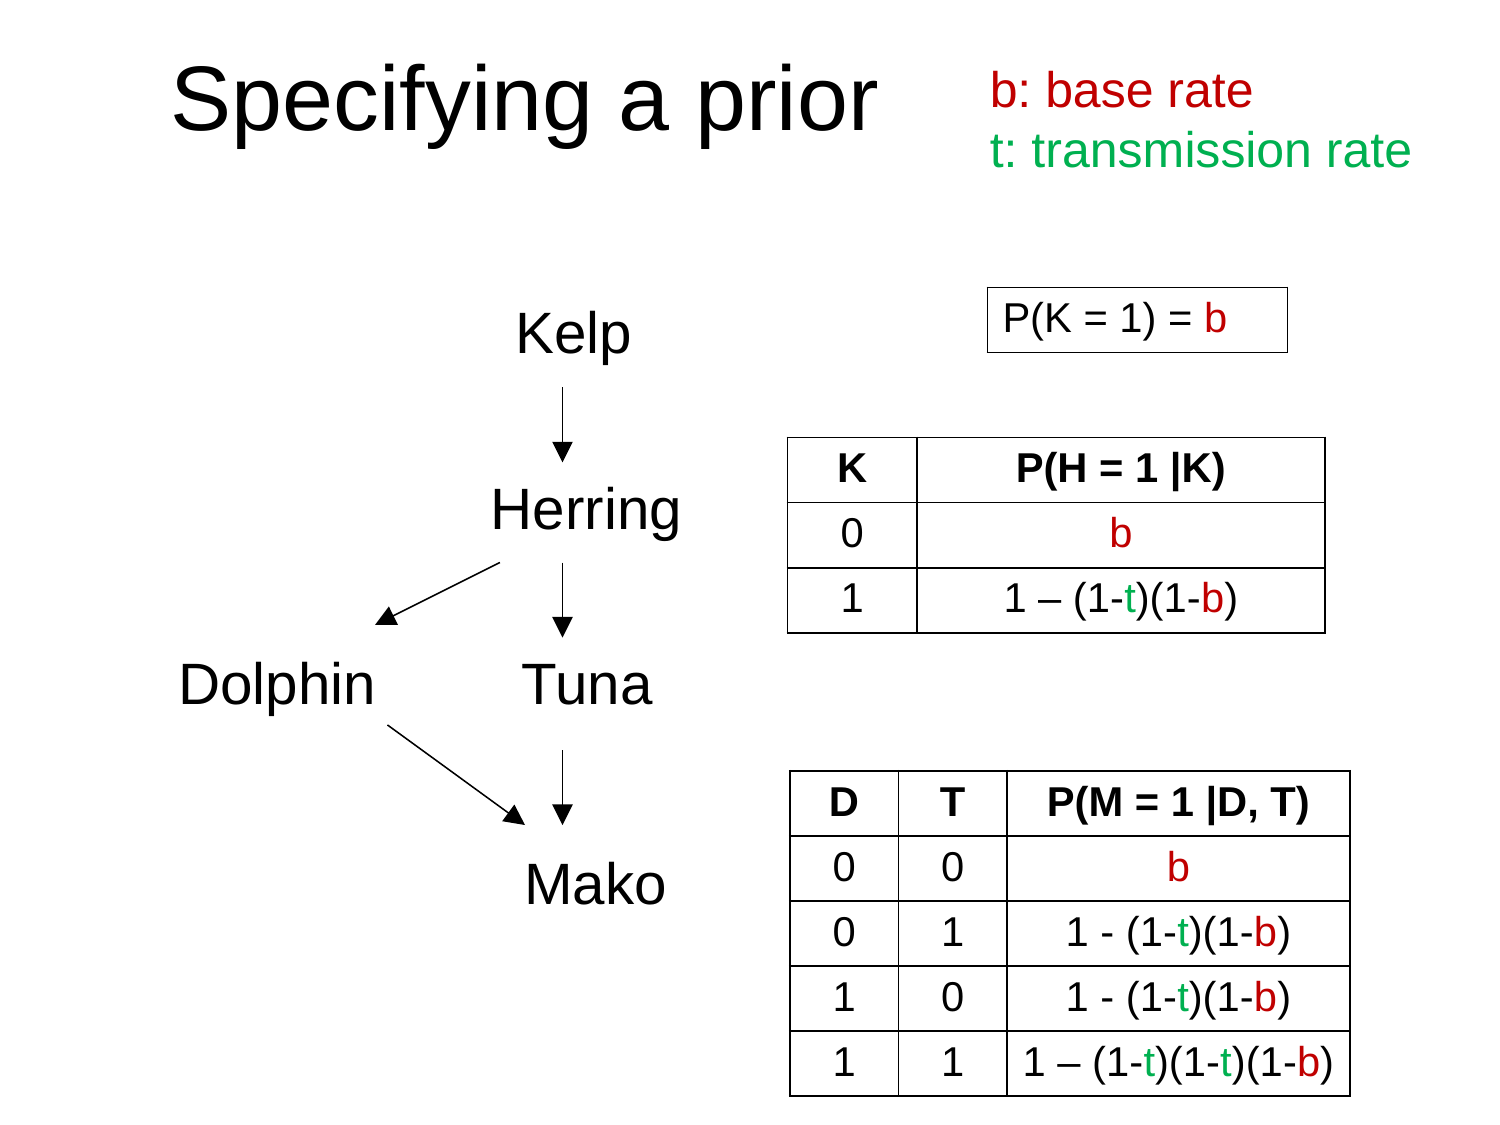

# Specifying a prior
b: base rate
t: transmission rate

Kelp
| P(K = 1) = b |
| --- |
| K | P(H = 1 |K) |
| --- | --- |
| 0 | b |
| 1 | 1 – (1-t)(1-b) |
Herring
Dolphin
Tuna
| D | T | P(M = 1 |D, T) |
| --- | --- | --- |
| 0 | 0 | b |
| 0 | 1 | 1 - (1-t)(1-b) |
| 1 | 0 | 1 - (1-t)(1-b) |
| 1 | 1 | 1 – (1-t)(1-t)(1-b) |
Mako